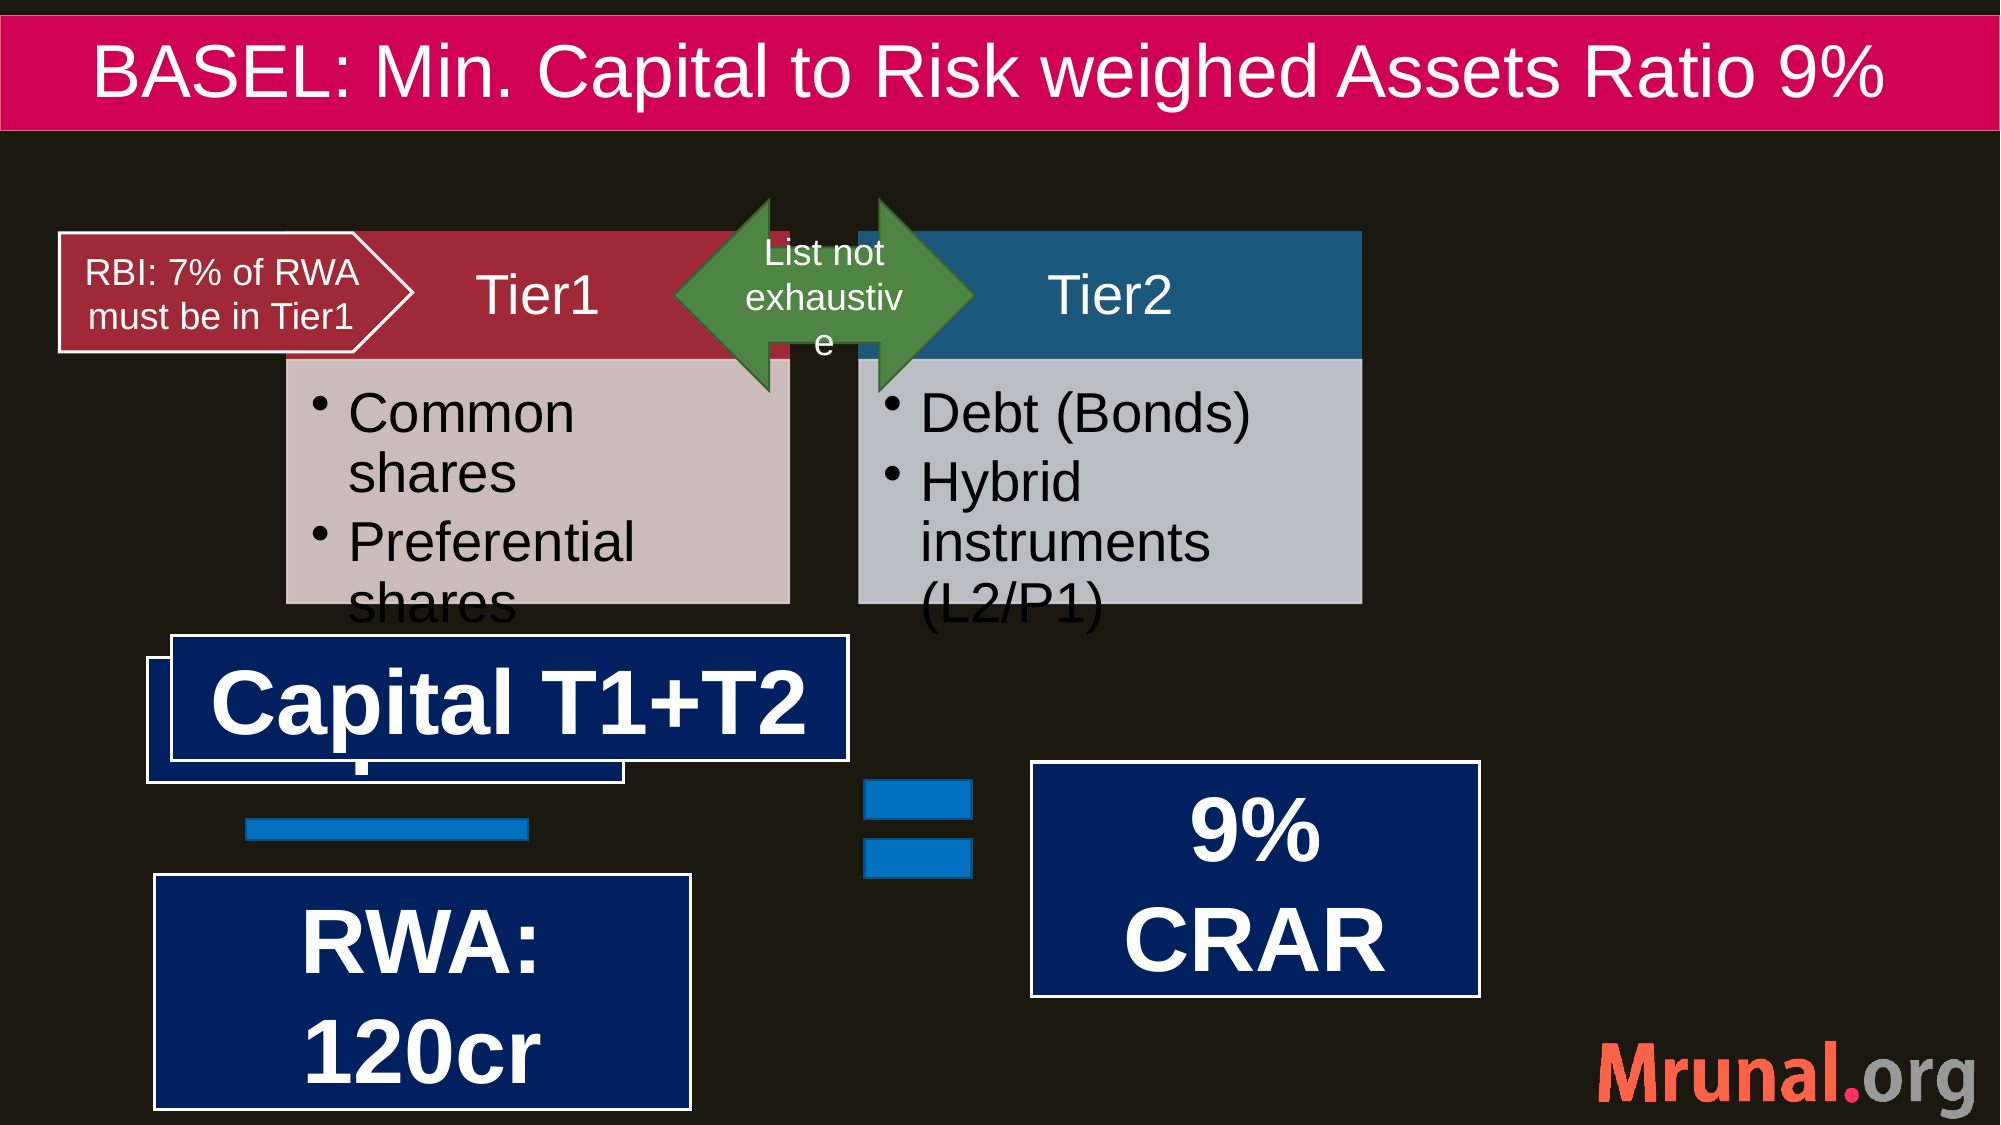

# BASEL: Min. Capital to Risk weighed Assets Ratio 9%
List not exhaustive
Tier1
Common shares
Preferential shares
Tier2
Debt (Bonds)
Hybrid instruments (L2/P1)
RBI: 7% of RWA must be in Tier1
Capital T1+T2
Capital

9% CRAR

RWA: 120cr